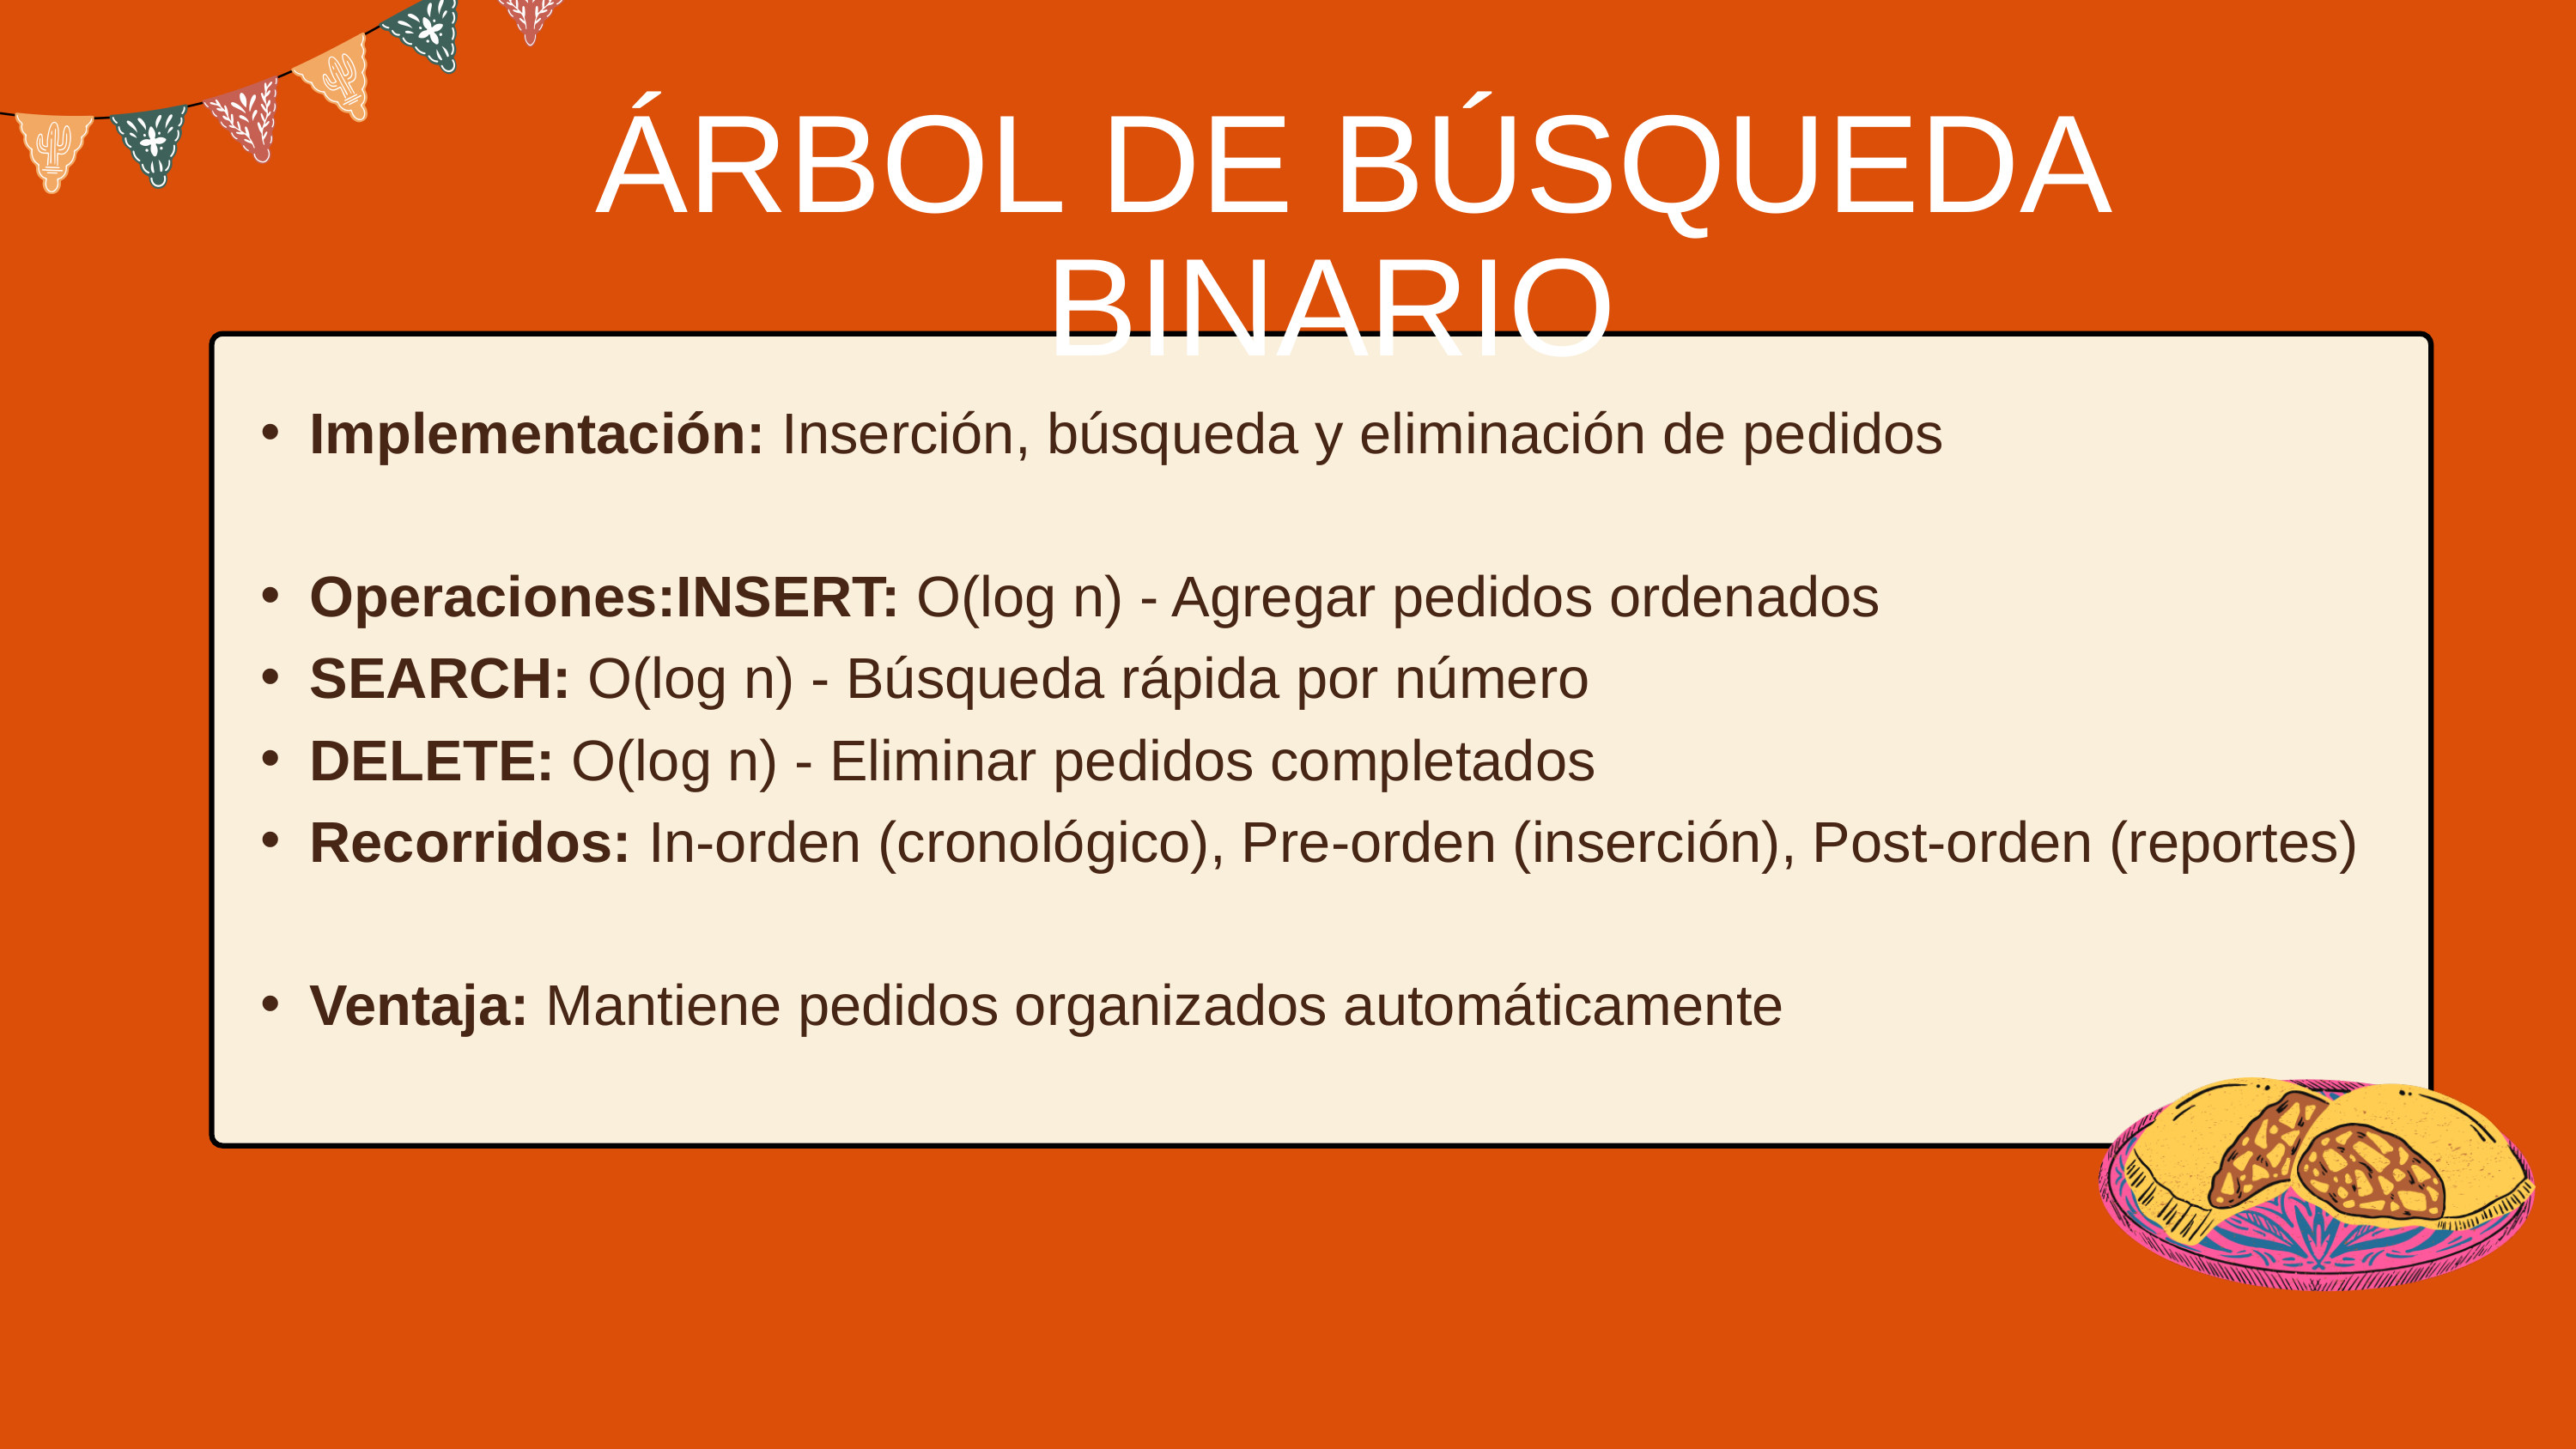

ÁRBOL DE BÚSQUEDA BINARIO

Implementación: Inserción, búsqueda y eliminación de pedidos

Operaciones:INSERT: O(log n) - Agregar pedidos ordenados
SEARCH: O(log n) - Búsqueda rápida por número
DELETE: O(log n) - Eliminar pedidos completados
Recorridos: In-orden (cronológico), Pre-orden (inserción), Post-orden (reportes)

Ventaja: Mantiene pedidos organizados automáticamente